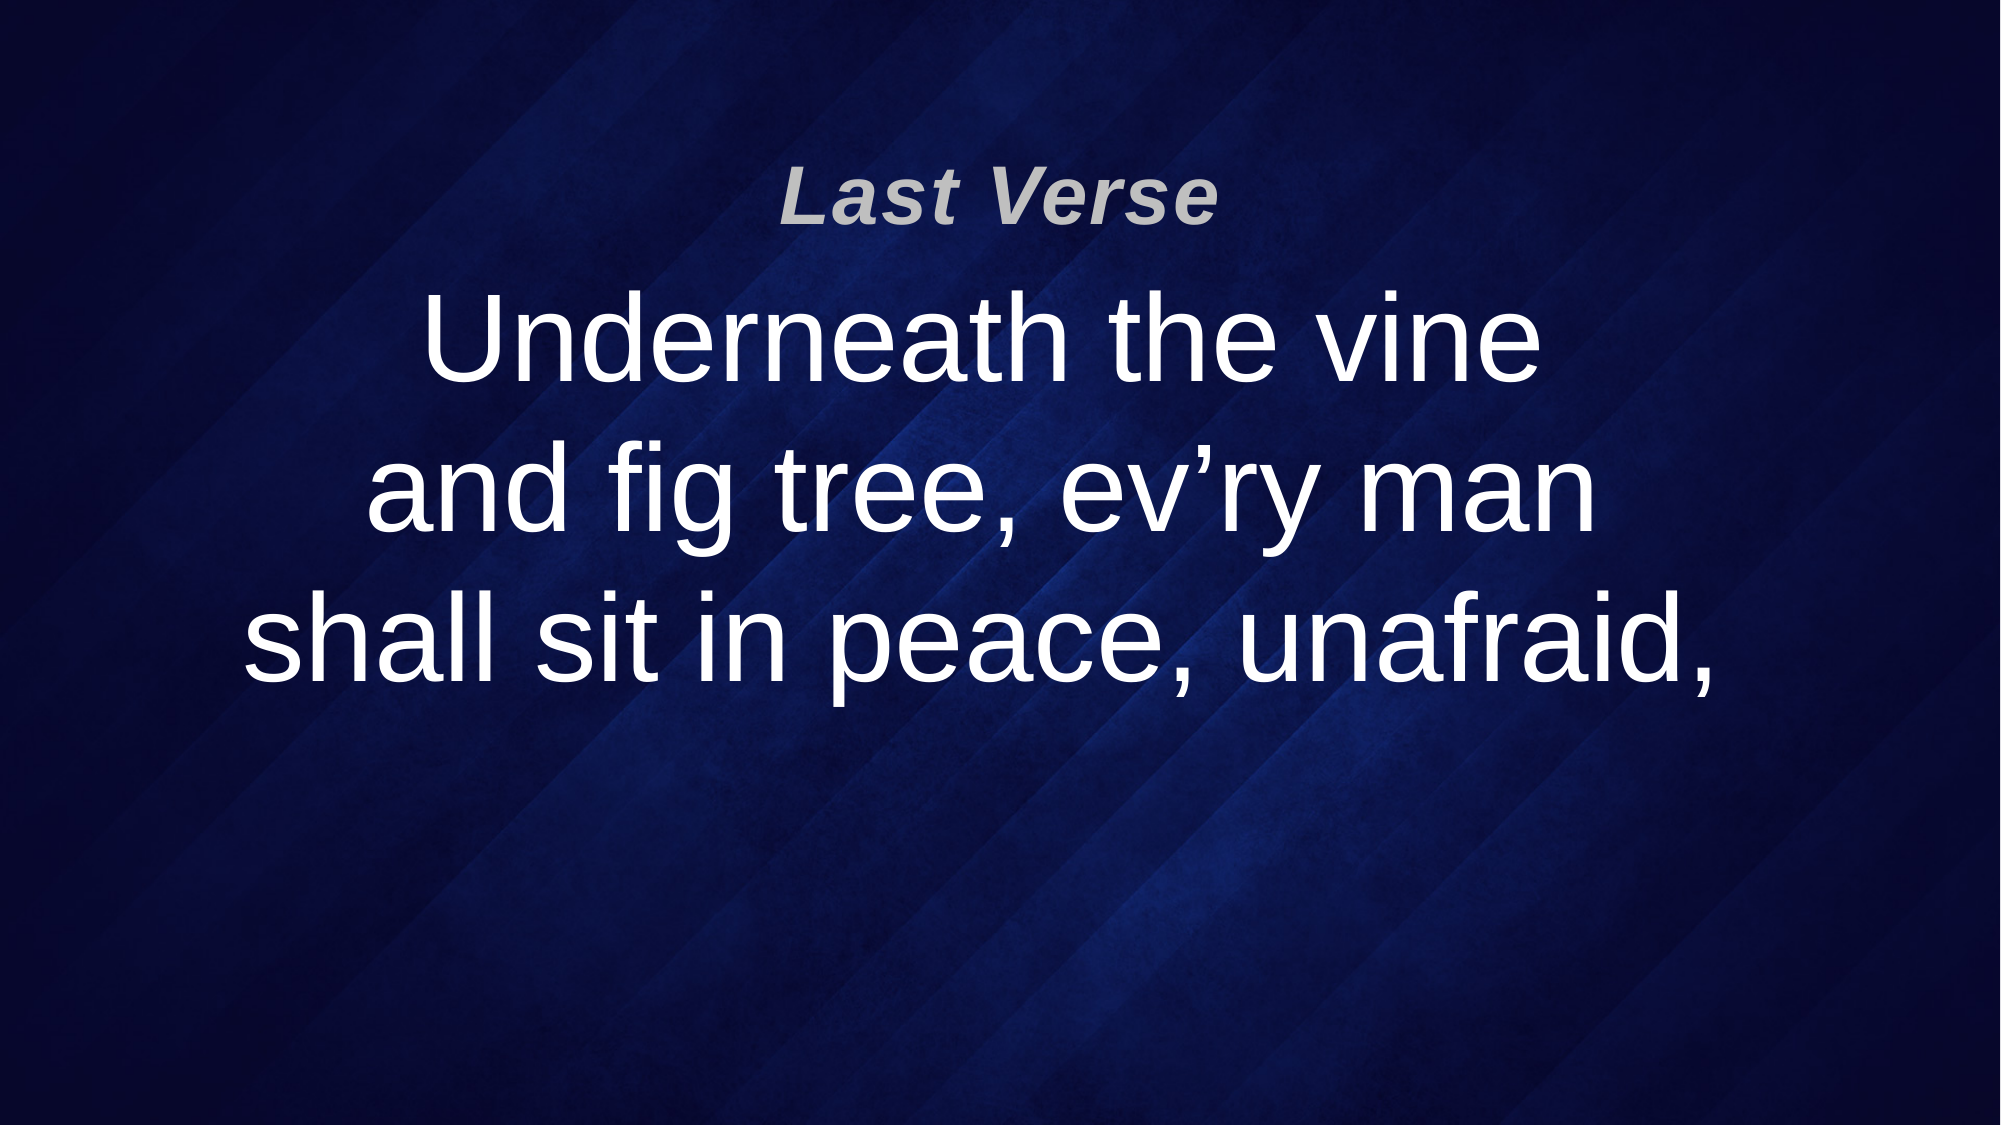

Last Verse
# Underneath the vine and fig tree, ev’ry man shall sit in peace, unafraid,